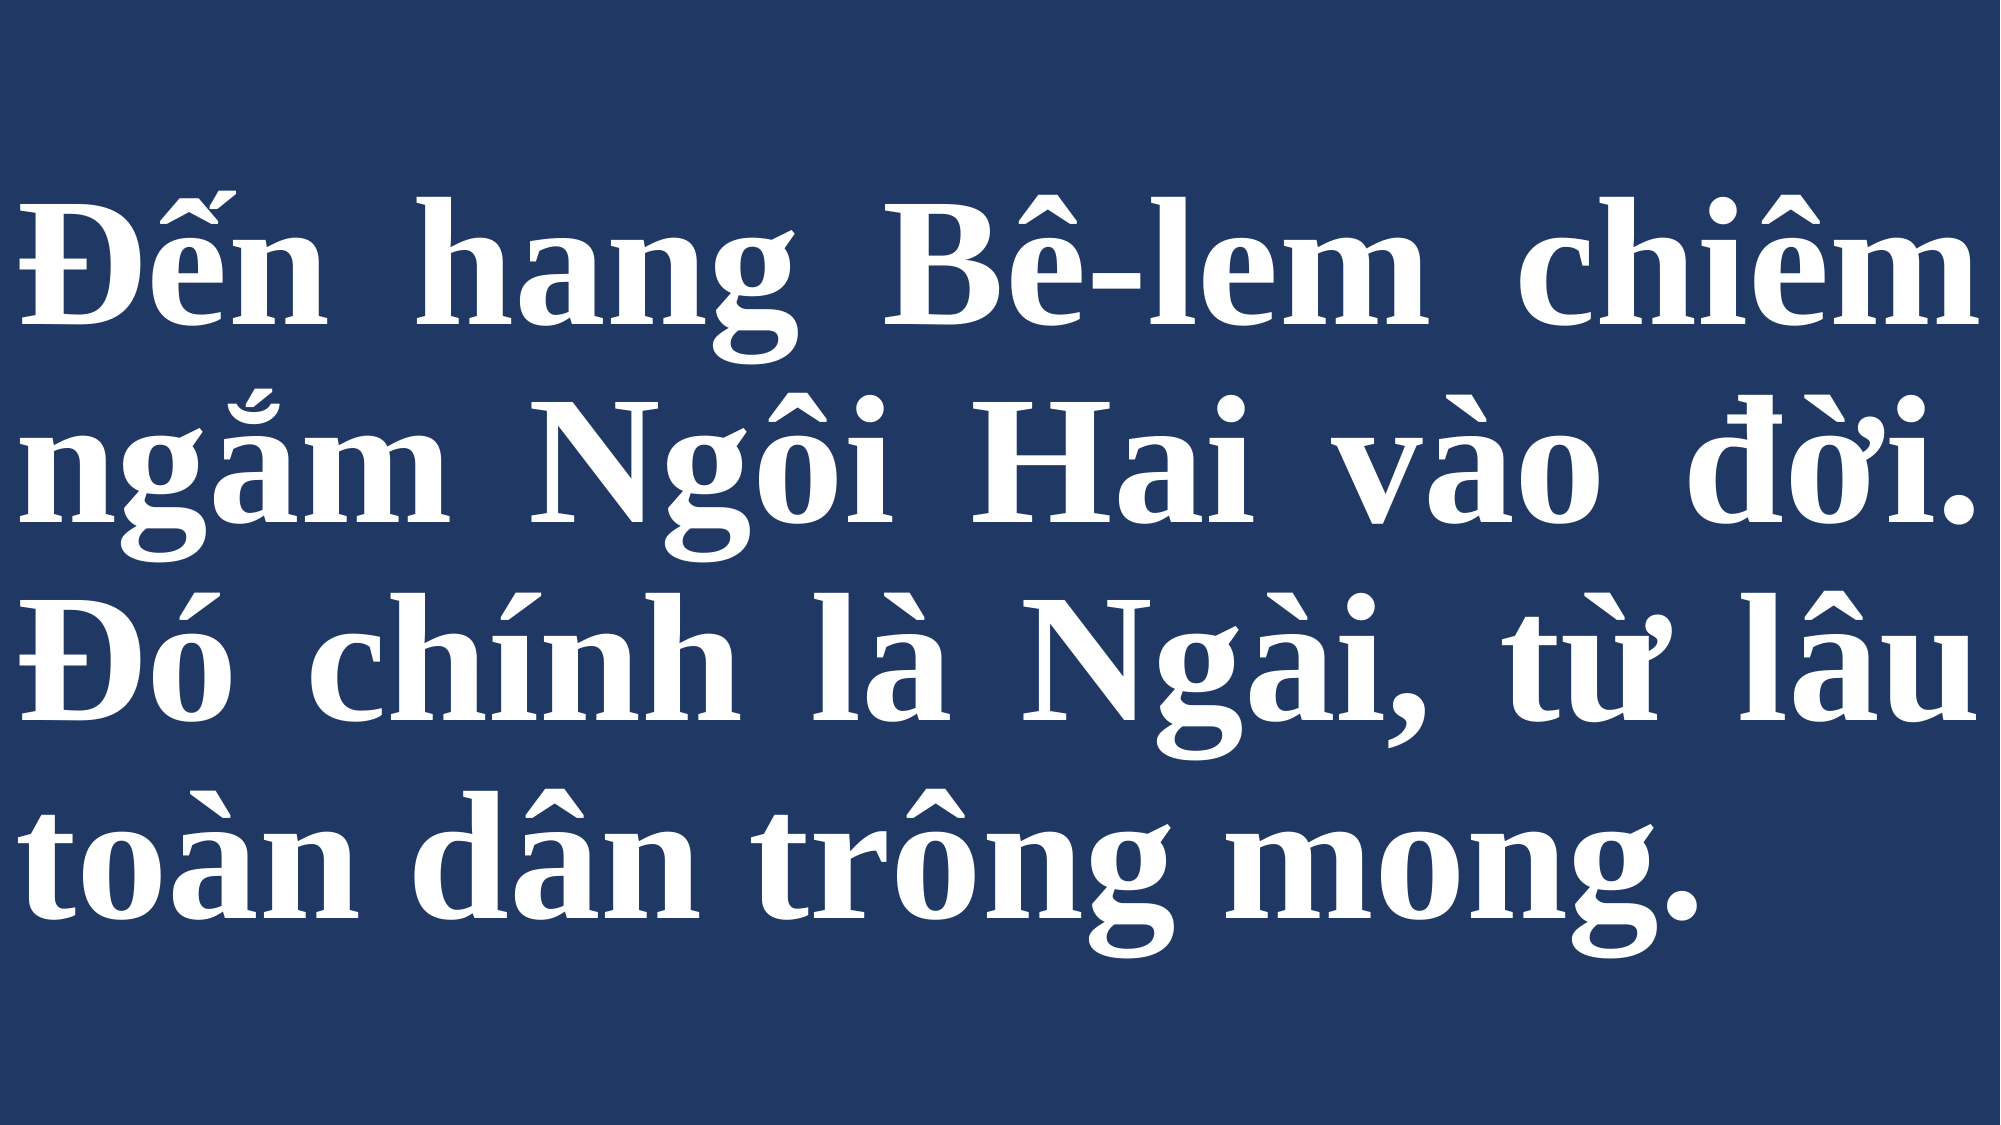

# Đến hang Bê-lem chiêm ngắm Ngôi Hai vào đời. Đó chính là Ngài, từ lâu toàn dân trông mong.